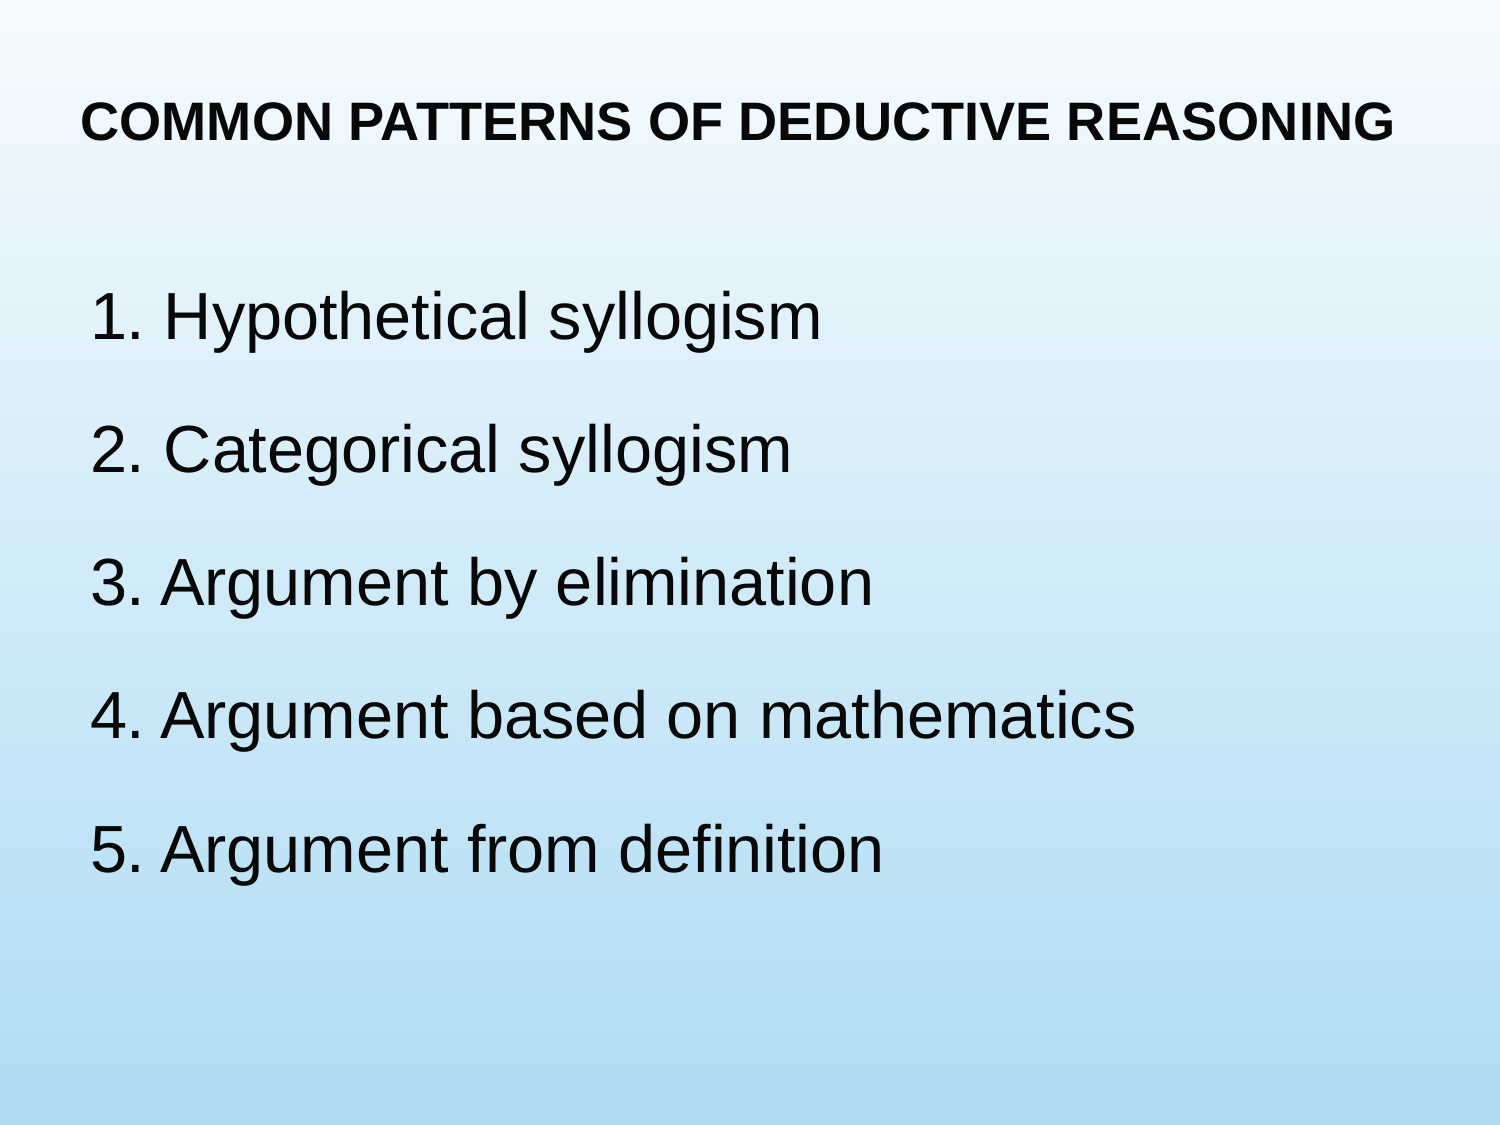

# COMMON PATTERNS OF DEDUCTIVE REASONING
1. Hypothetical syllogism
2. Categorical syllogism
3. Argument by elimination
4. Argument based on mathematics
5. Argument from definition